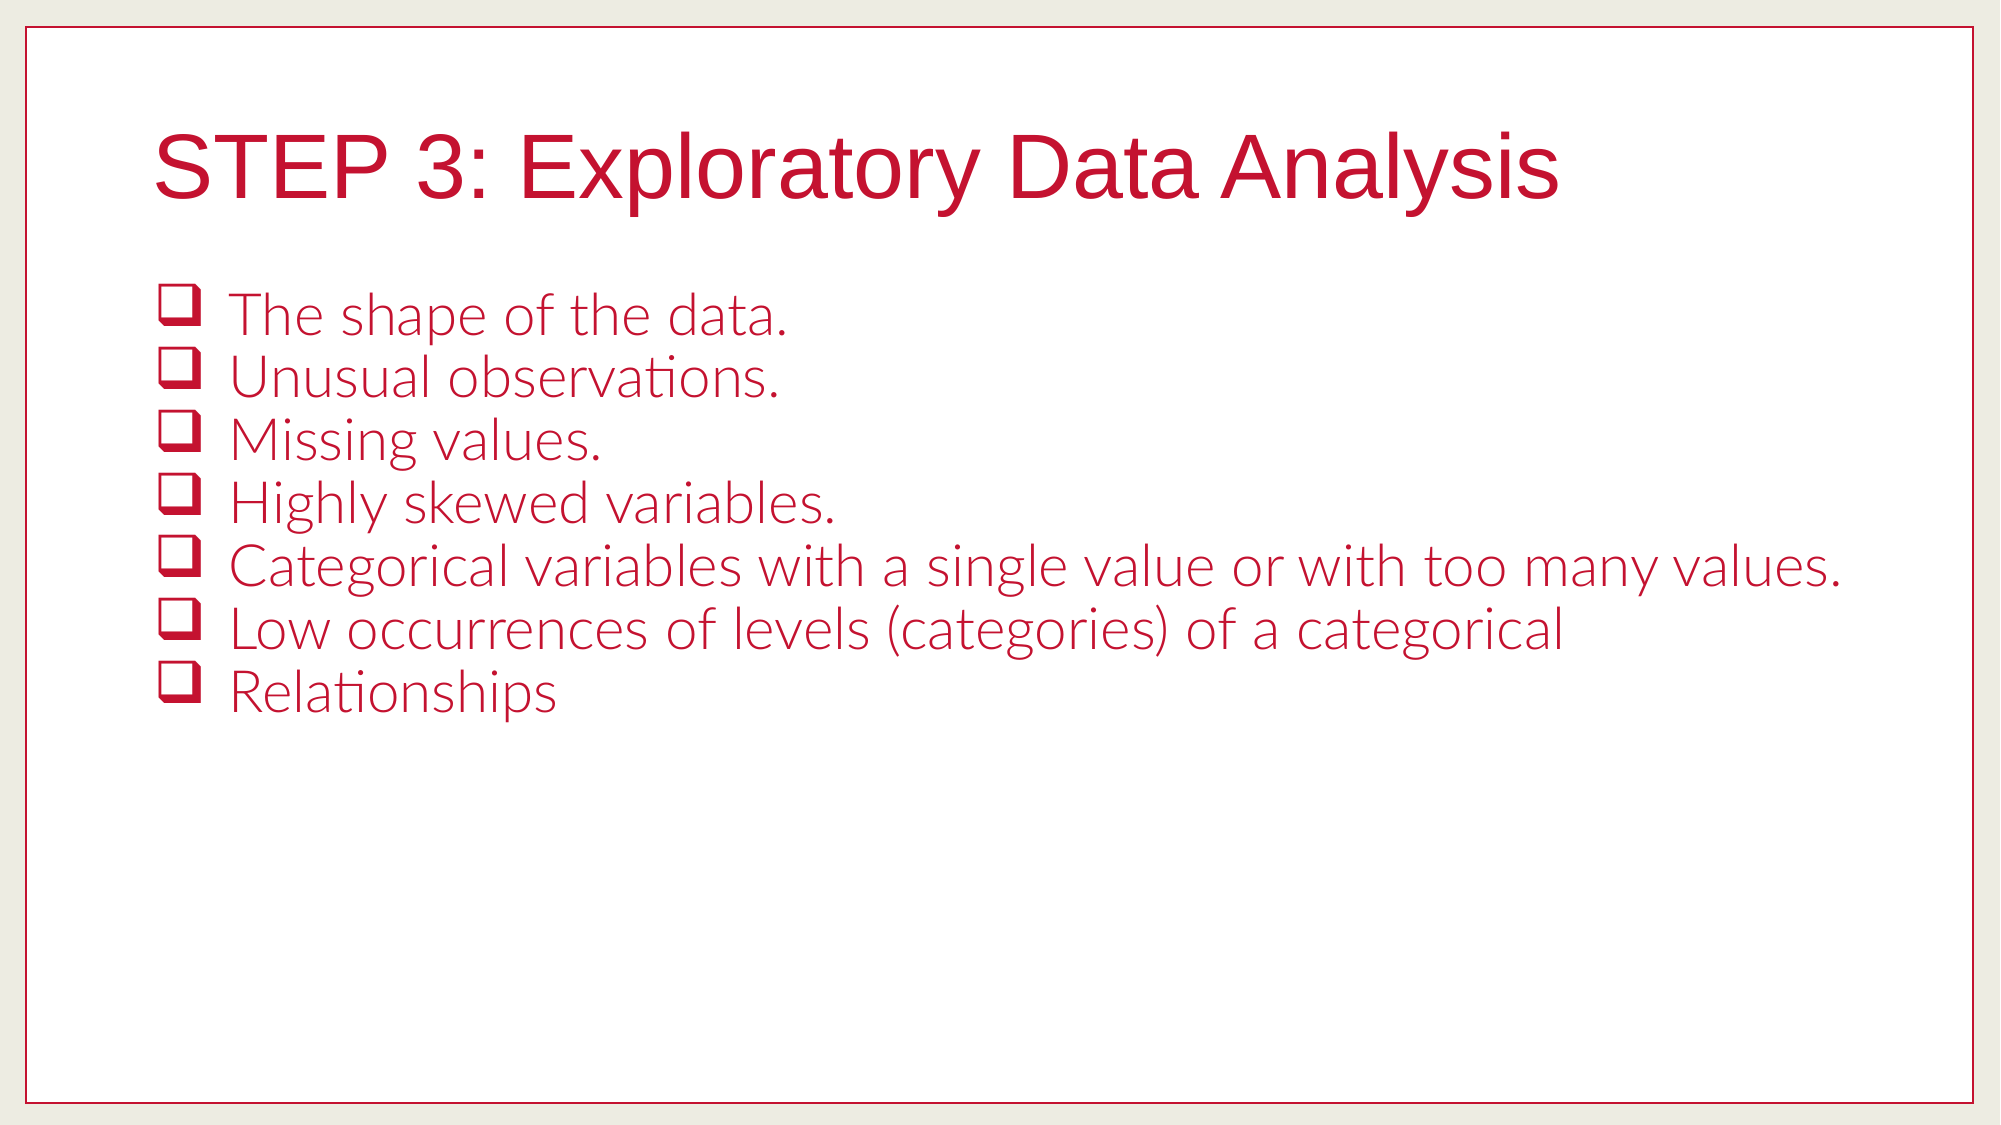

# STEP 3: Exploratory Data Analysis
The shape of the data.
Unusual observations.
Missing values.
Highly skewed variables.
Categorical variables with a single value or with too many values.
Low occurrences of levels (categories) of a categorical
Relationships